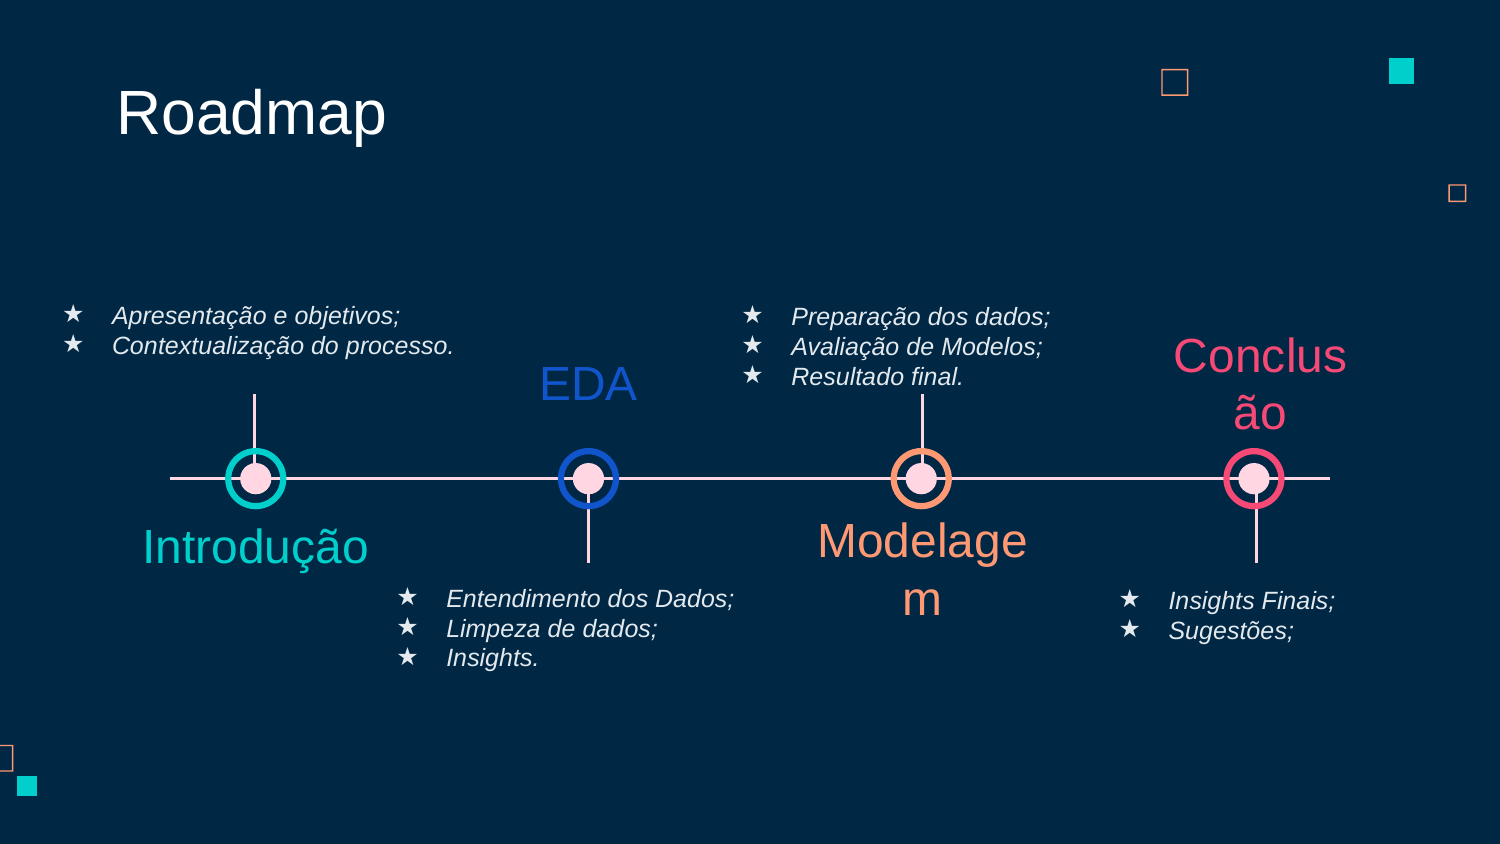

# Roadmap
Apresentação e objetivos;
Contextualização do processo.
Preparação dos dados;
Avaliação de Modelos;
Resultado final.
Conclusão
EDA

Introdução
Modelagem
Entendimento dos Dados;
Limpeza de dados;
Insights.
Insights Finais;
Sugestões;